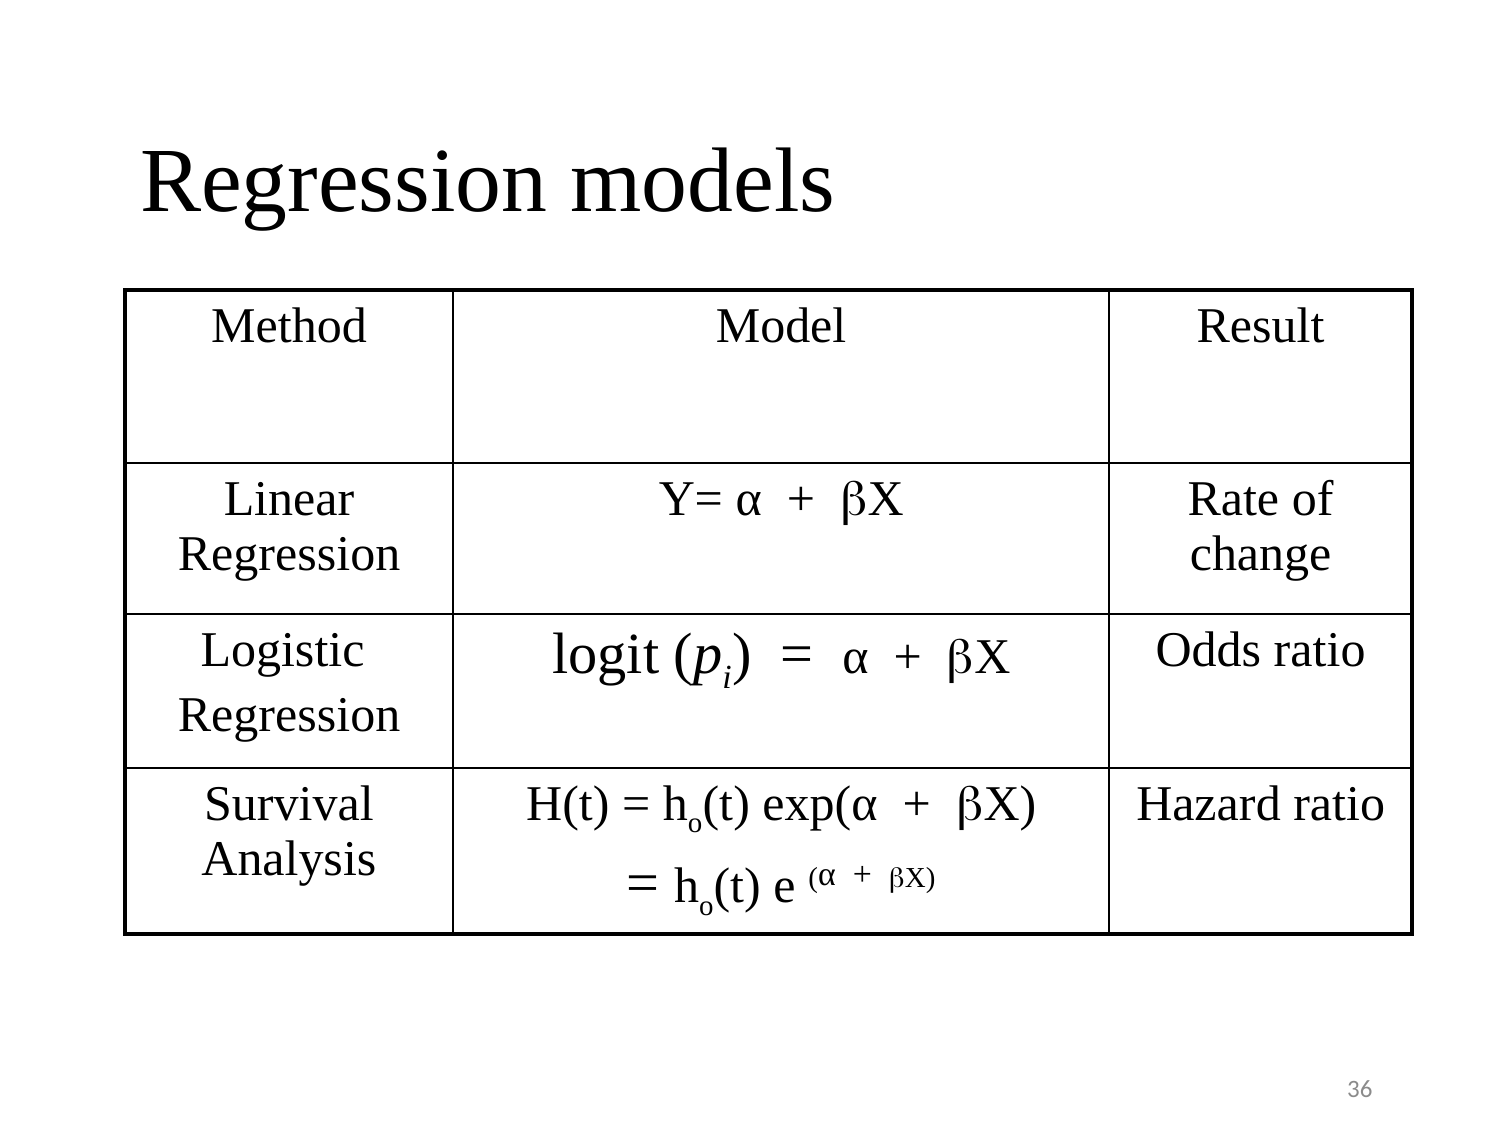

# Regression models
| Method | Model | Result |
| --- | --- | --- |
| Linear Regression | Y= α + βX | Rate of change |
| Logistic Regression | logit (pi) = α + βX | Odds ratio |
| Survival Analysis | H(t) = ho(t) exp(α + βX) = ho(t) e (α + βX) | Hazard ratio |
36